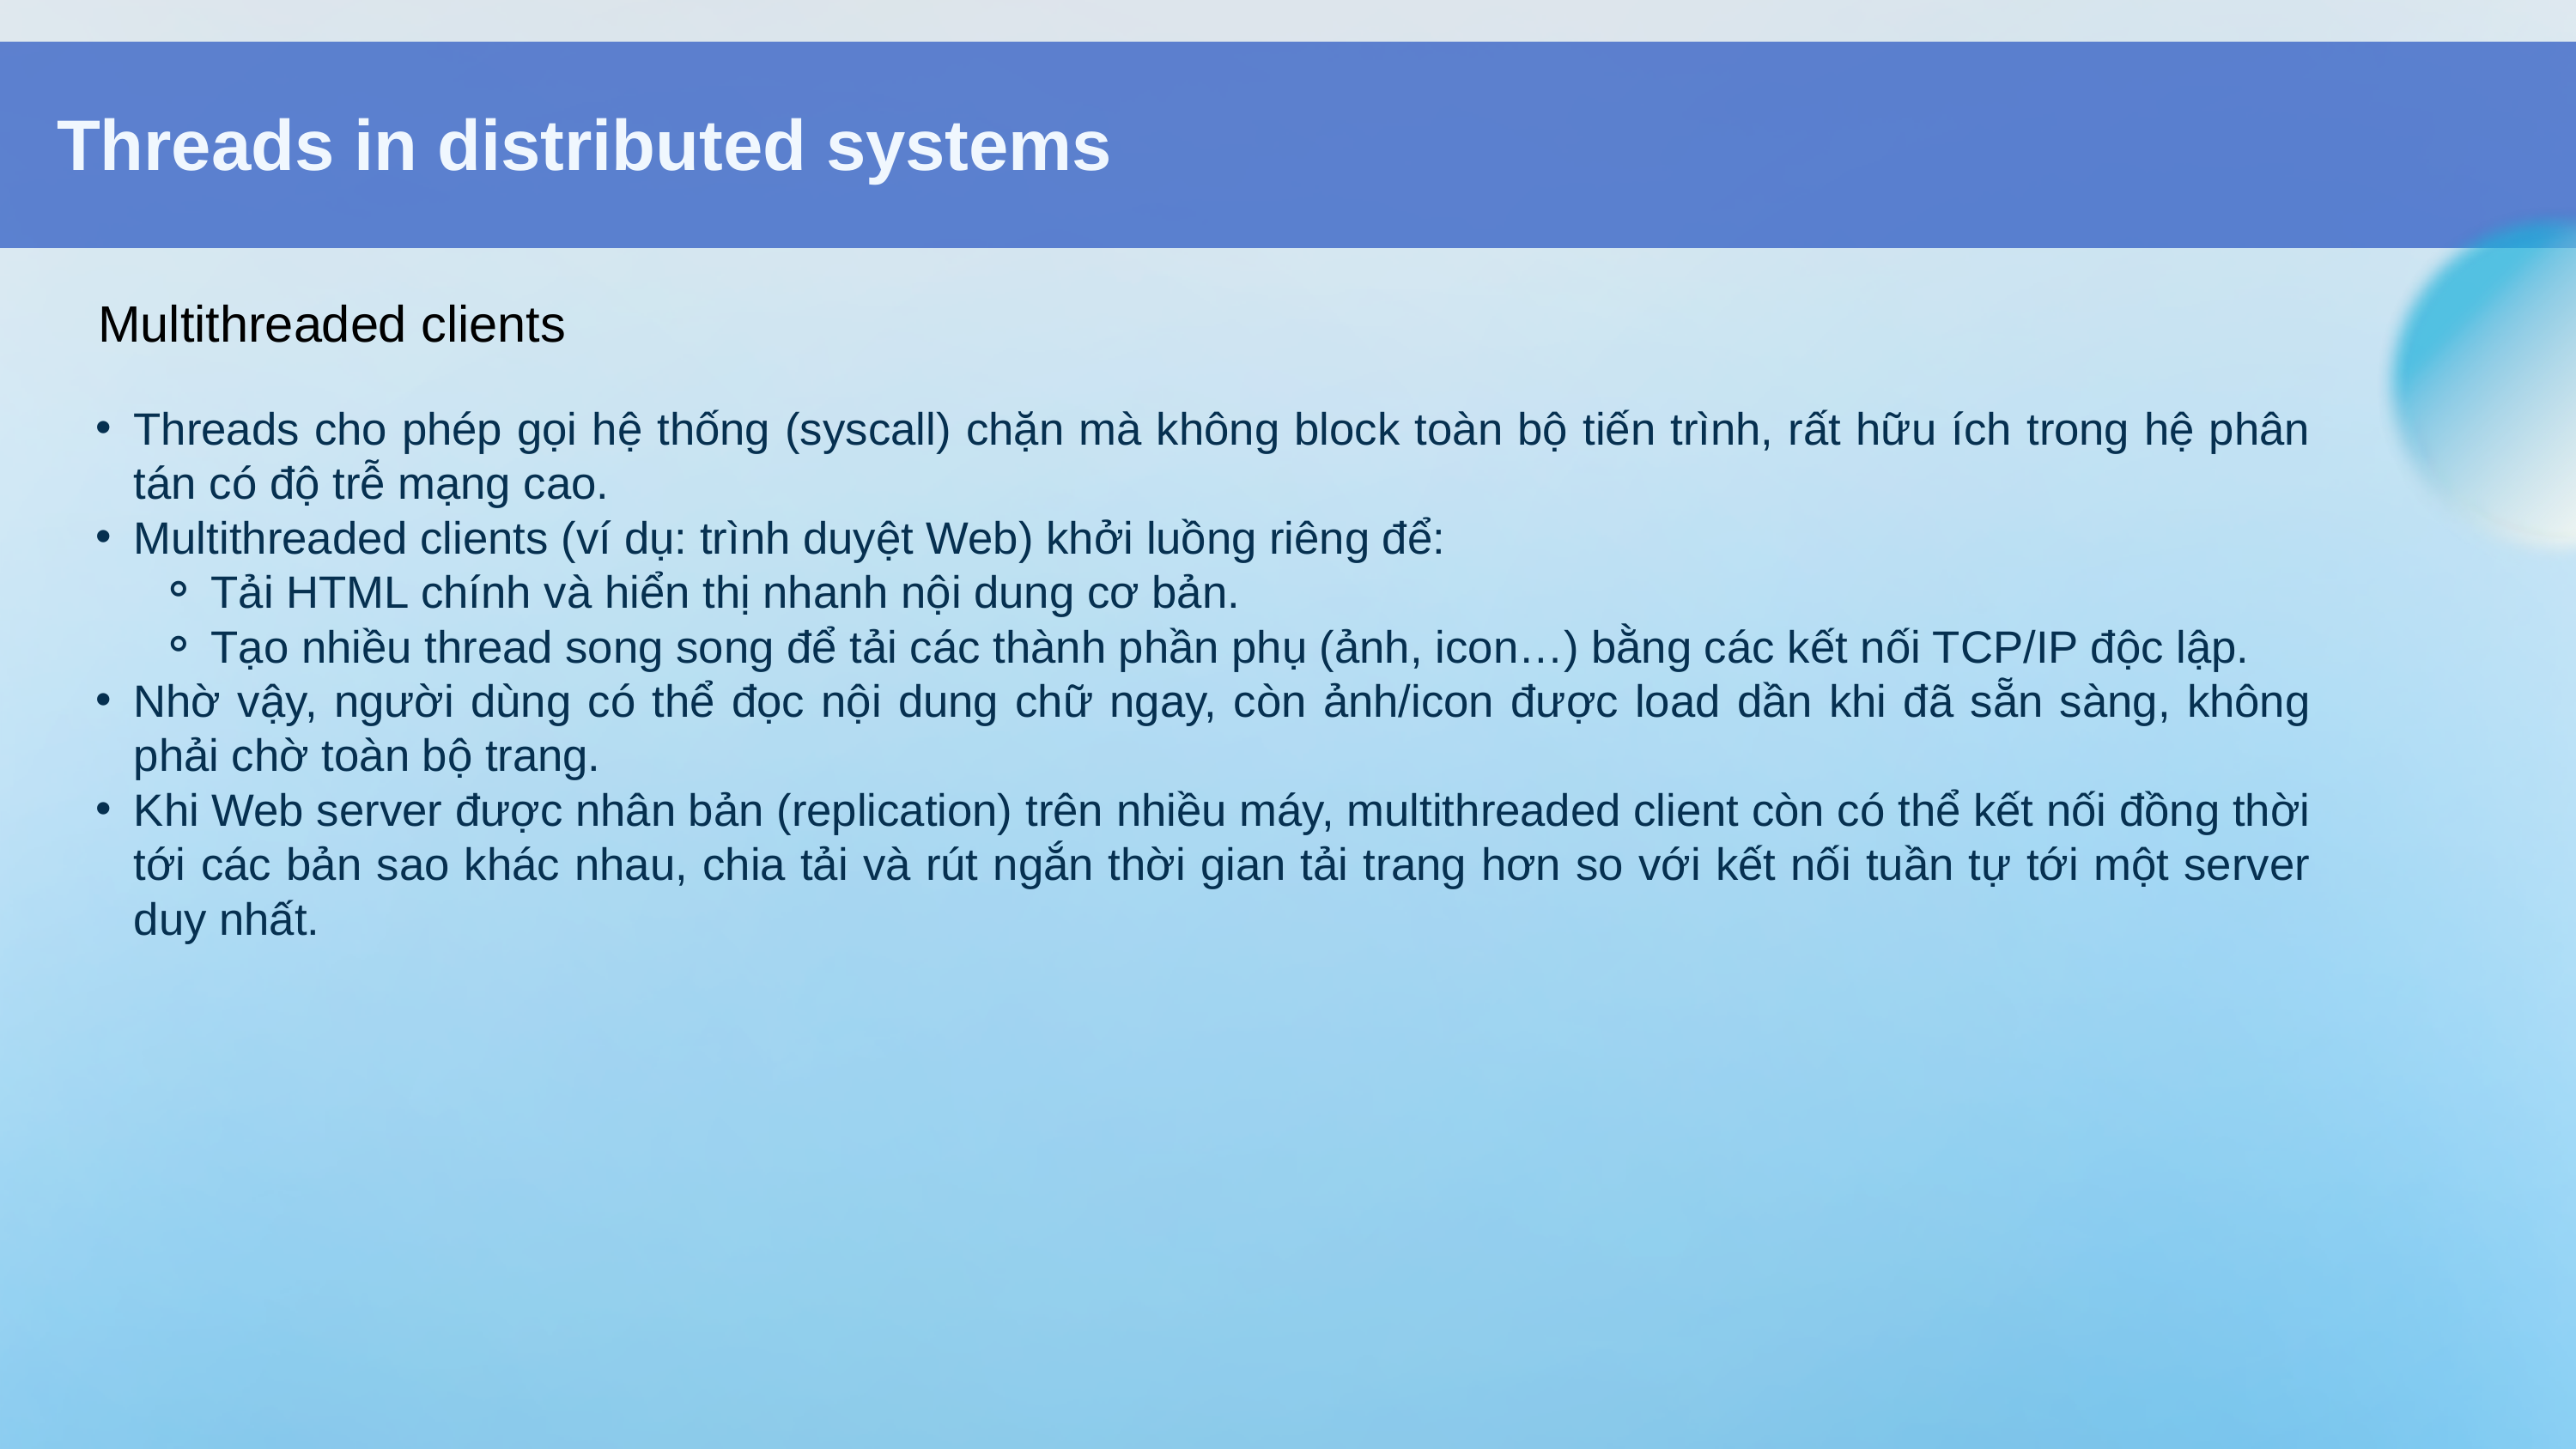

Threads in distributed systems

 Multithreaded clients
Threads cho phép gọi hệ thống (syscall) chặn mà không block toàn bộ tiến trình, rất hữu ích trong hệ phân tán có độ trễ mạng cao.
Multithreaded clients (ví dụ: trình duyệt Web) khởi luồng riêng để:
Tải HTML chính và hiển thị nhanh nội dung cơ bản.
Tạo nhiều thread song song để tải các thành phần phụ (ảnh, icon…) bằng các kết nối TCP/IP độc lập.
Nhờ vậy, người dùng có thể đọc nội dung chữ ngay, còn ảnh/icon được load dần khi đã sẵn sàng, không phải chờ toàn bộ trang.
Khi Web server được nhân bản (replication) trên nhiều máy, multithreaded client còn có thể kết nối đồng thời tới các bản sao khác nhau, chia tải và rút ngắn thời gian tải trang hơn so với kết nối tuần tự tới một server duy nhất.